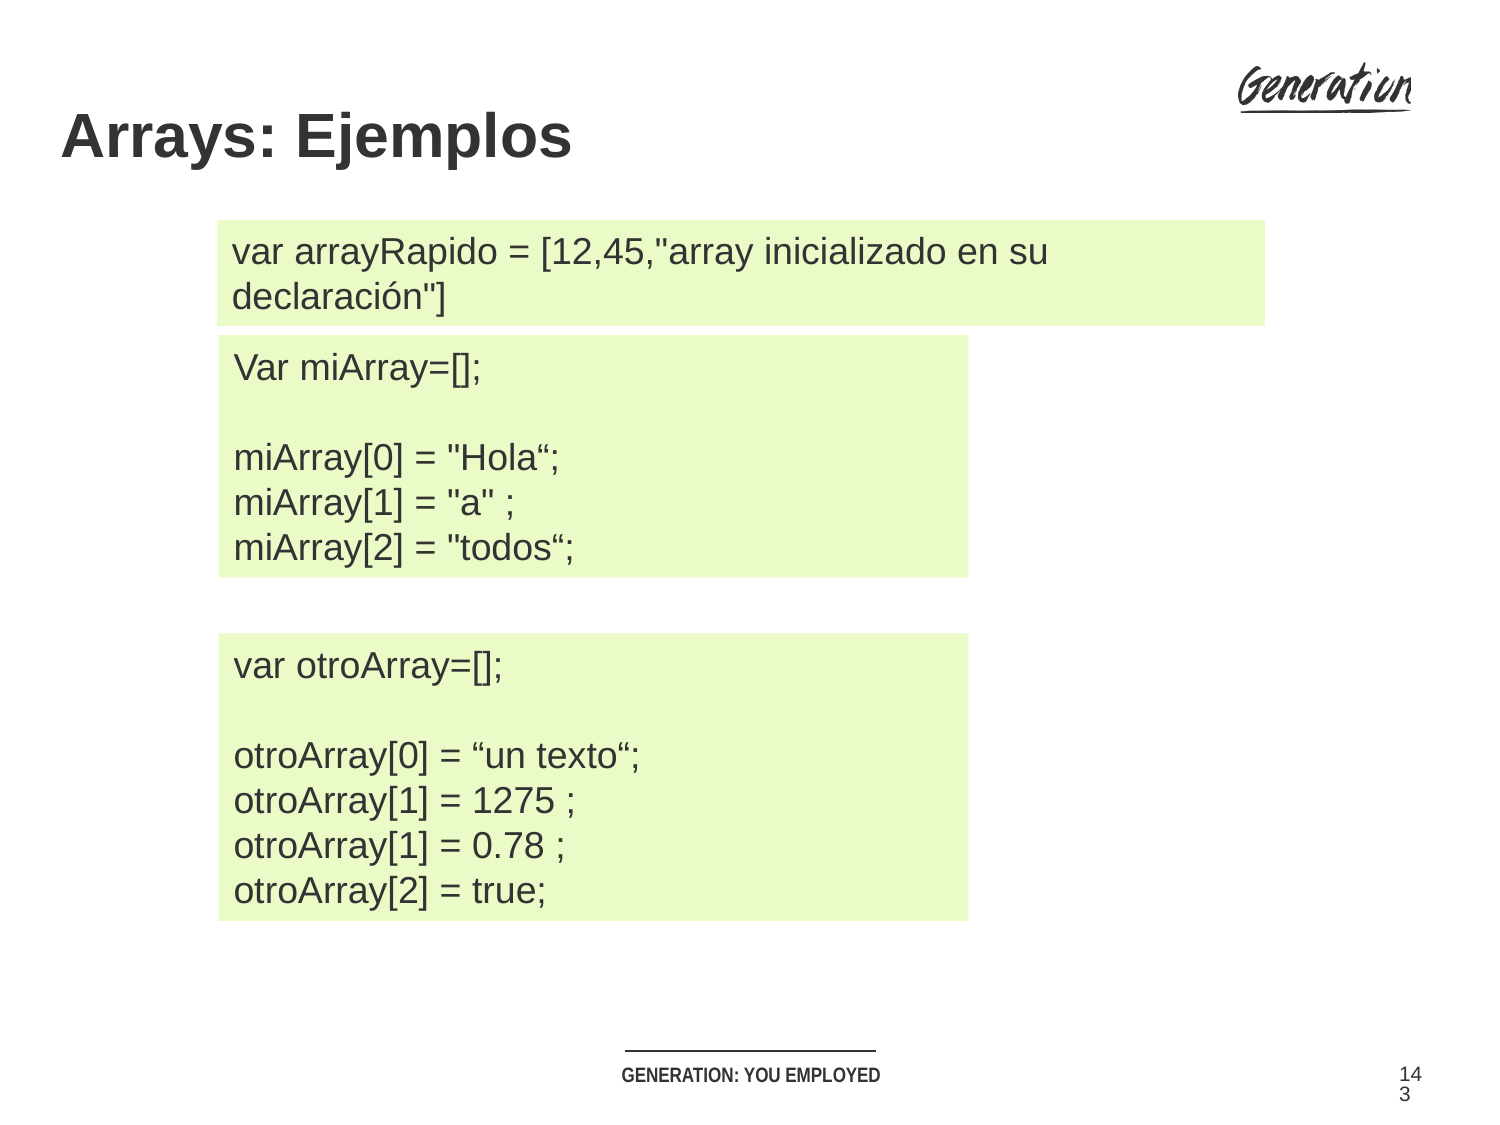

Arrays: Ejemplos
var arrayRapido = [12,45,"array inicializado en su declaración"]
Var miArray=[];

miArray[0] = "Hola“;
miArray[1] = "a" ;
miArray[2] = "todos“;
var otroArray=[];

otroArray[0] = “un texto“;
otroArray[1] = 1275 ;
otroArray[1] = 0.78 ;
otroArray[2] = true;